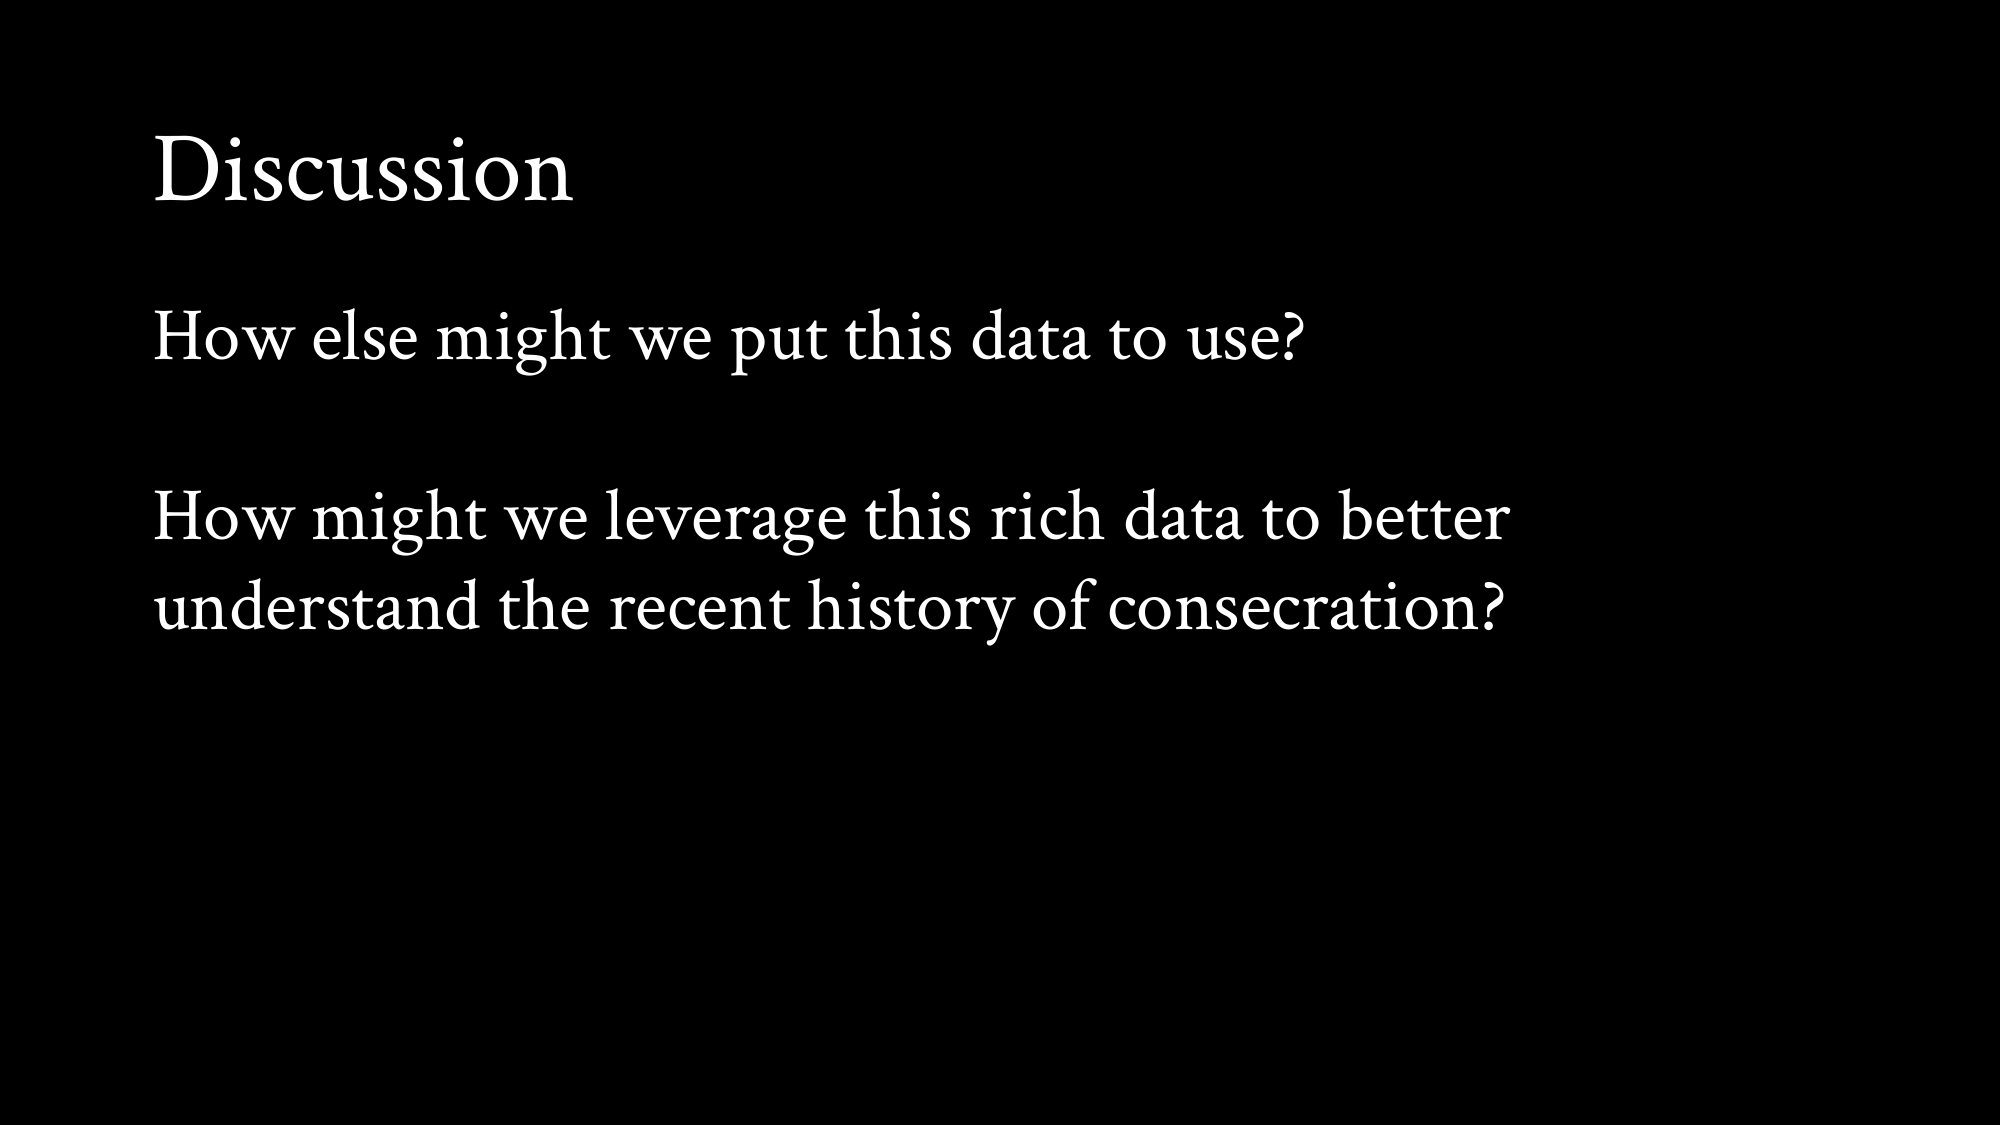

# Discussion
How else might we put this data to use?

How might we leverage this rich data to better understand the recent history of consecration?